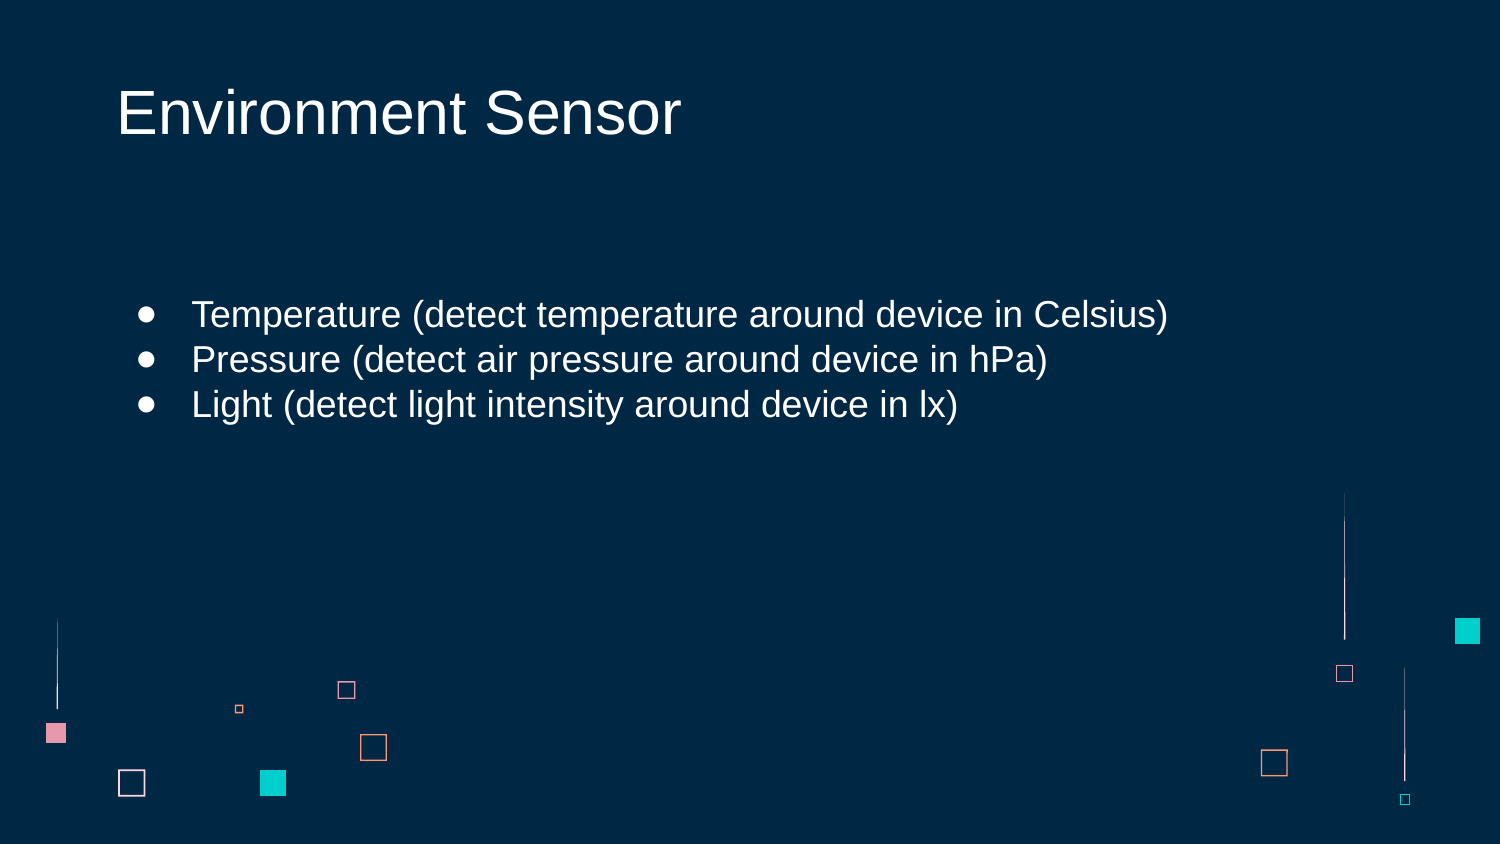

# Environment Sensor
Temperature (detect temperature around device in Celsius)
Pressure (detect air pressure around device in hPa)
Light (detect light intensity around device in lx)